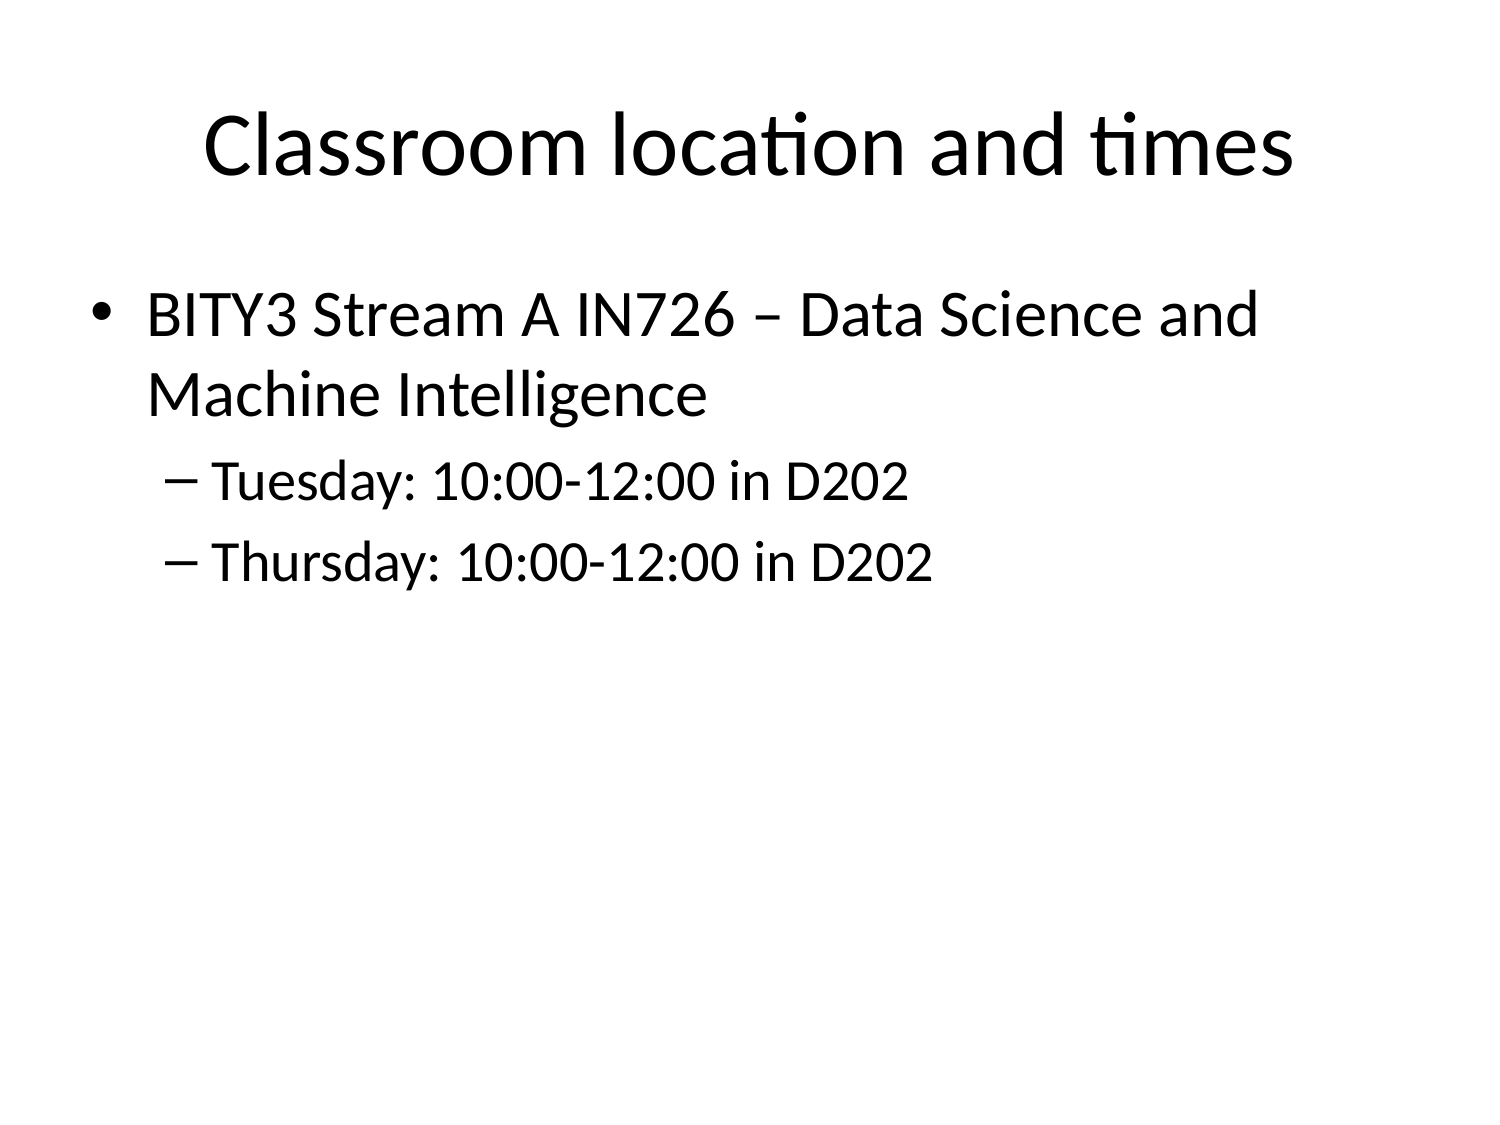

# Classroom location and times
BITY3 Stream A IN726 – Data Science and Machine Intelligence
Tuesday: 10:00-12:00 in D202
Thursday: 10:00-12:00 in D202